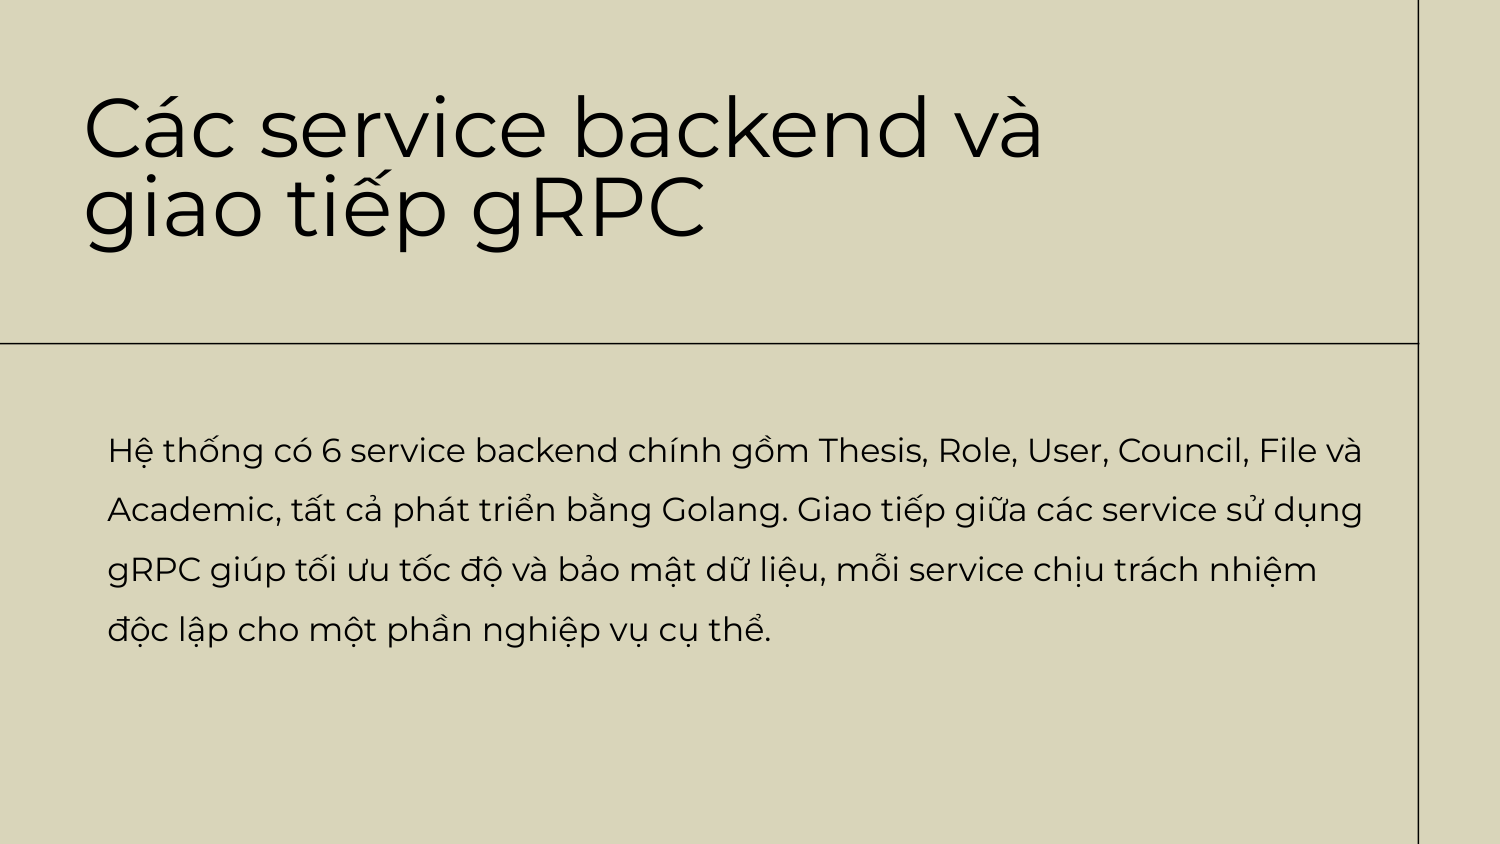

# Các service backend và giao tiếp gRPC
Hệ thống có 6 service backend chính gồm Thesis, Role, User, Council, File và Academic, tất cả phát triển bằng Golang. Giao tiếp giữa các service sử dụng gRPC giúp tối ưu tốc độ và bảo mật dữ liệu, mỗi service chịu trách nhiệm độc lập cho một phần nghiệp vụ cụ thể.